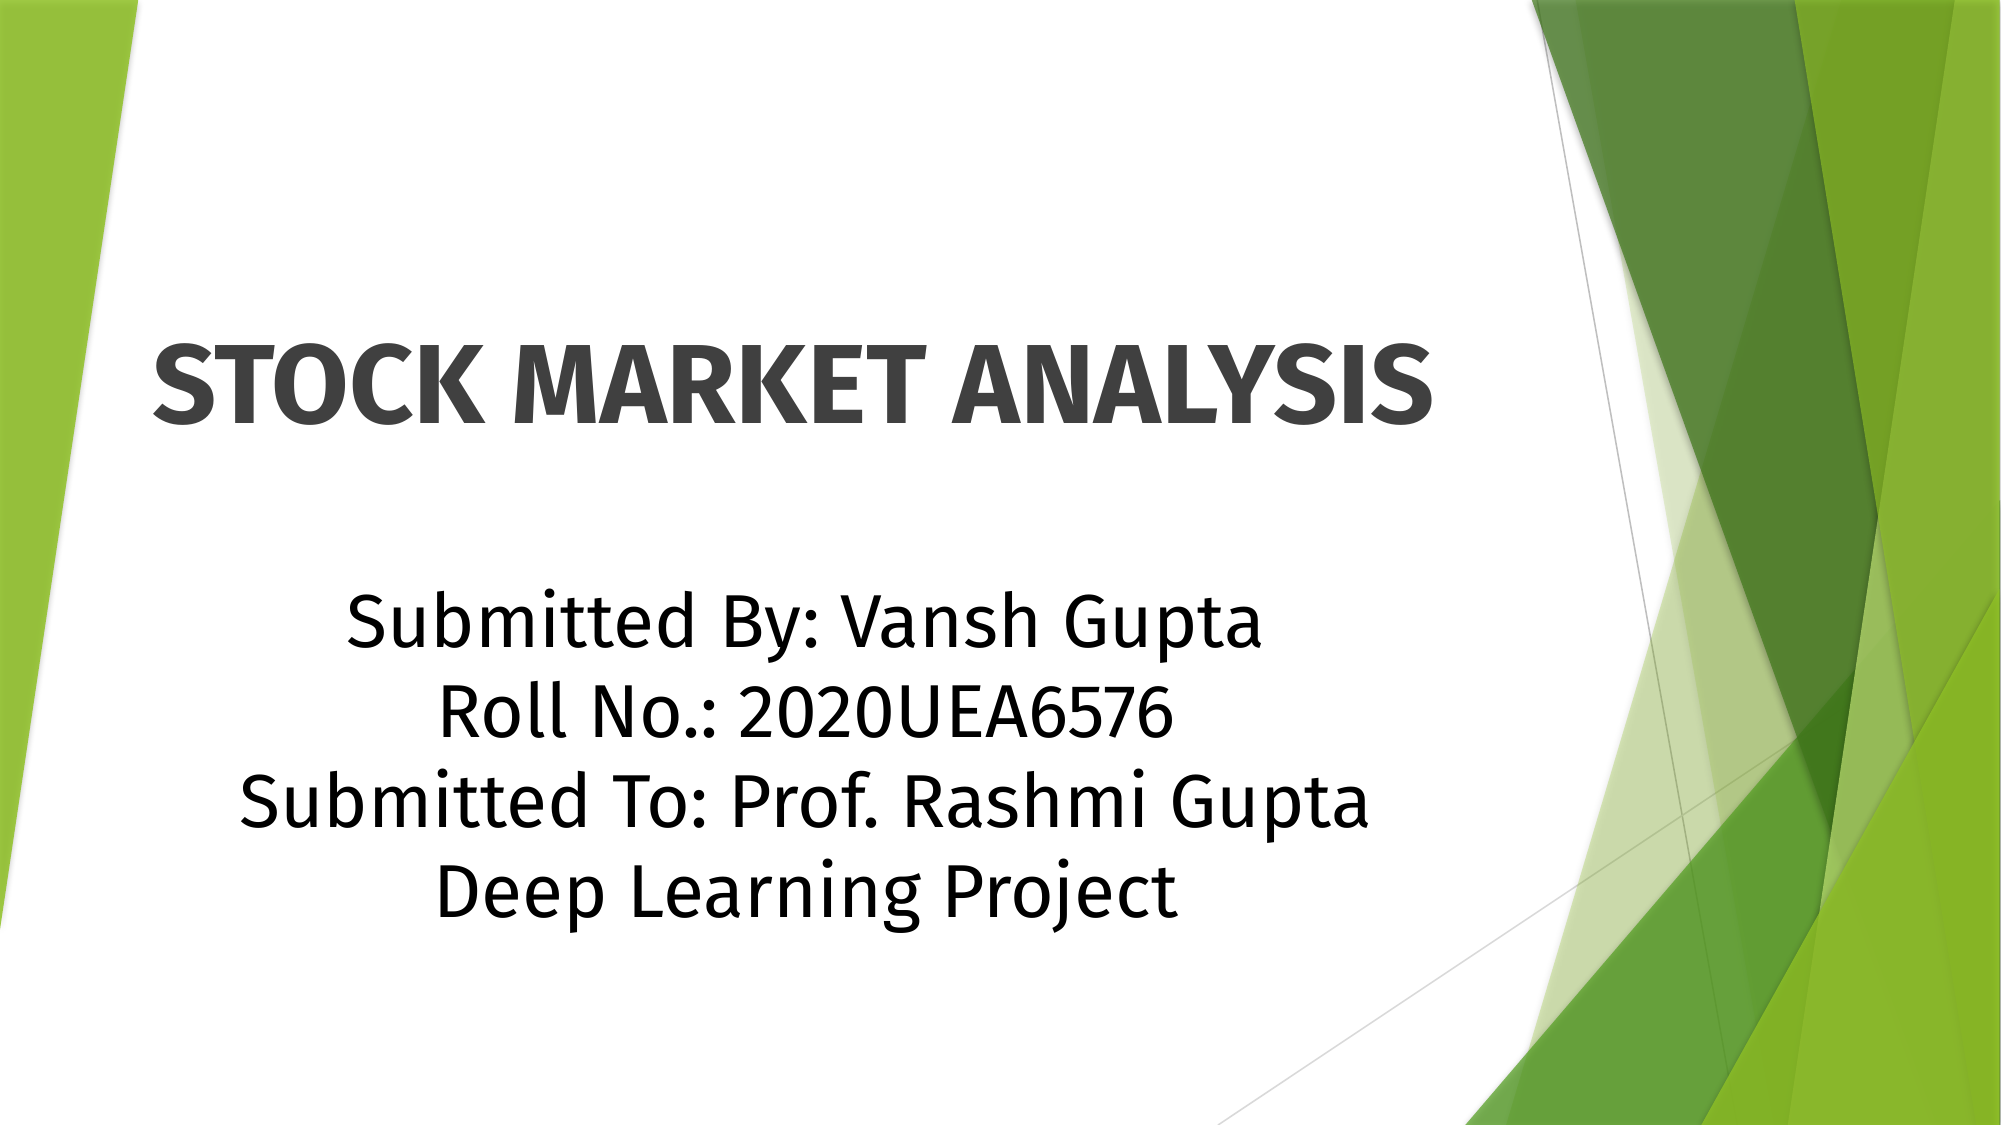

STOCK MARKET ANALYSIS
Submitted By: Vansh Gupta
Roll No.: 2020UEA6576
Submitted To: Prof. Rashmi Gupta
Deep Learning Project